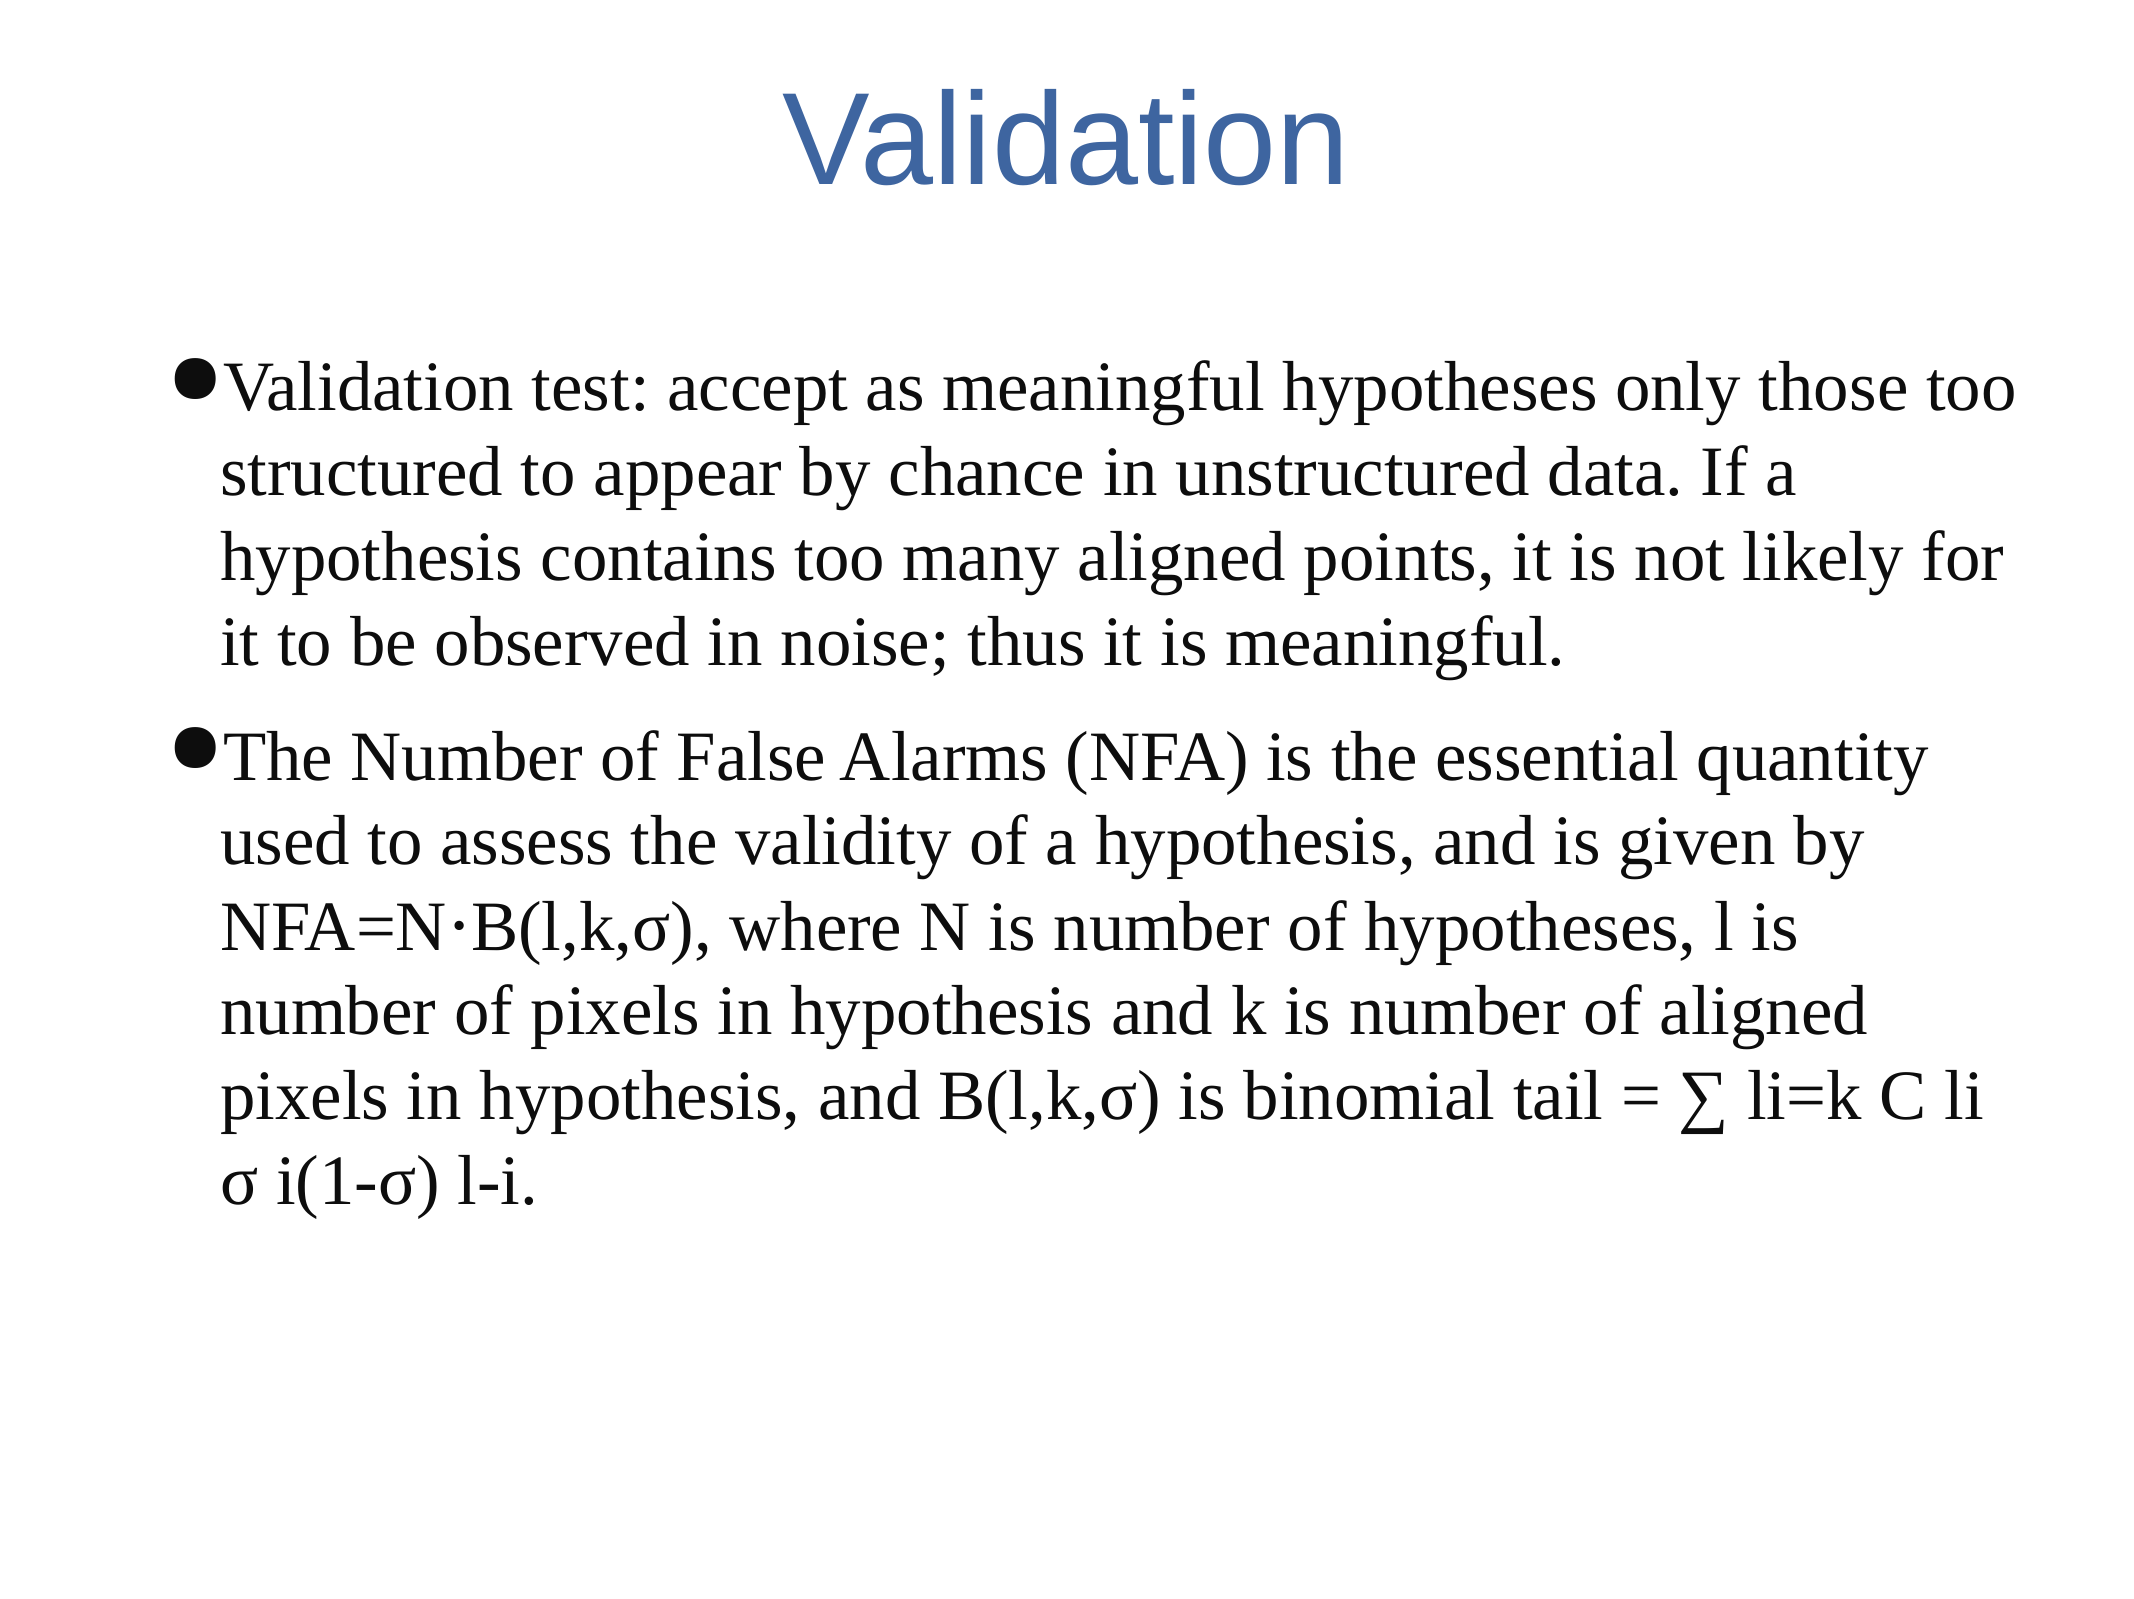

# Validation
Validation test: accept as meaningful hypotheses only those too structured to appear by chance in unstructured data. If a hypothesis contains too many aligned points, it is not likely for it to be observed in noise; thus it is meaningful.
The Number of False Alarms (NFA) is the essential quantity used to assess the validity of a hypothesis, and is given by NFA=N⋅Β(l,k,σ), where N is number of hypotheses, l is number of pixels in hypothesis and k is number of aligned pixels in hypothesis, and Β(l,k,σ) is binomial tail = ∑ li=k C li σ i(1-σ) l-i.